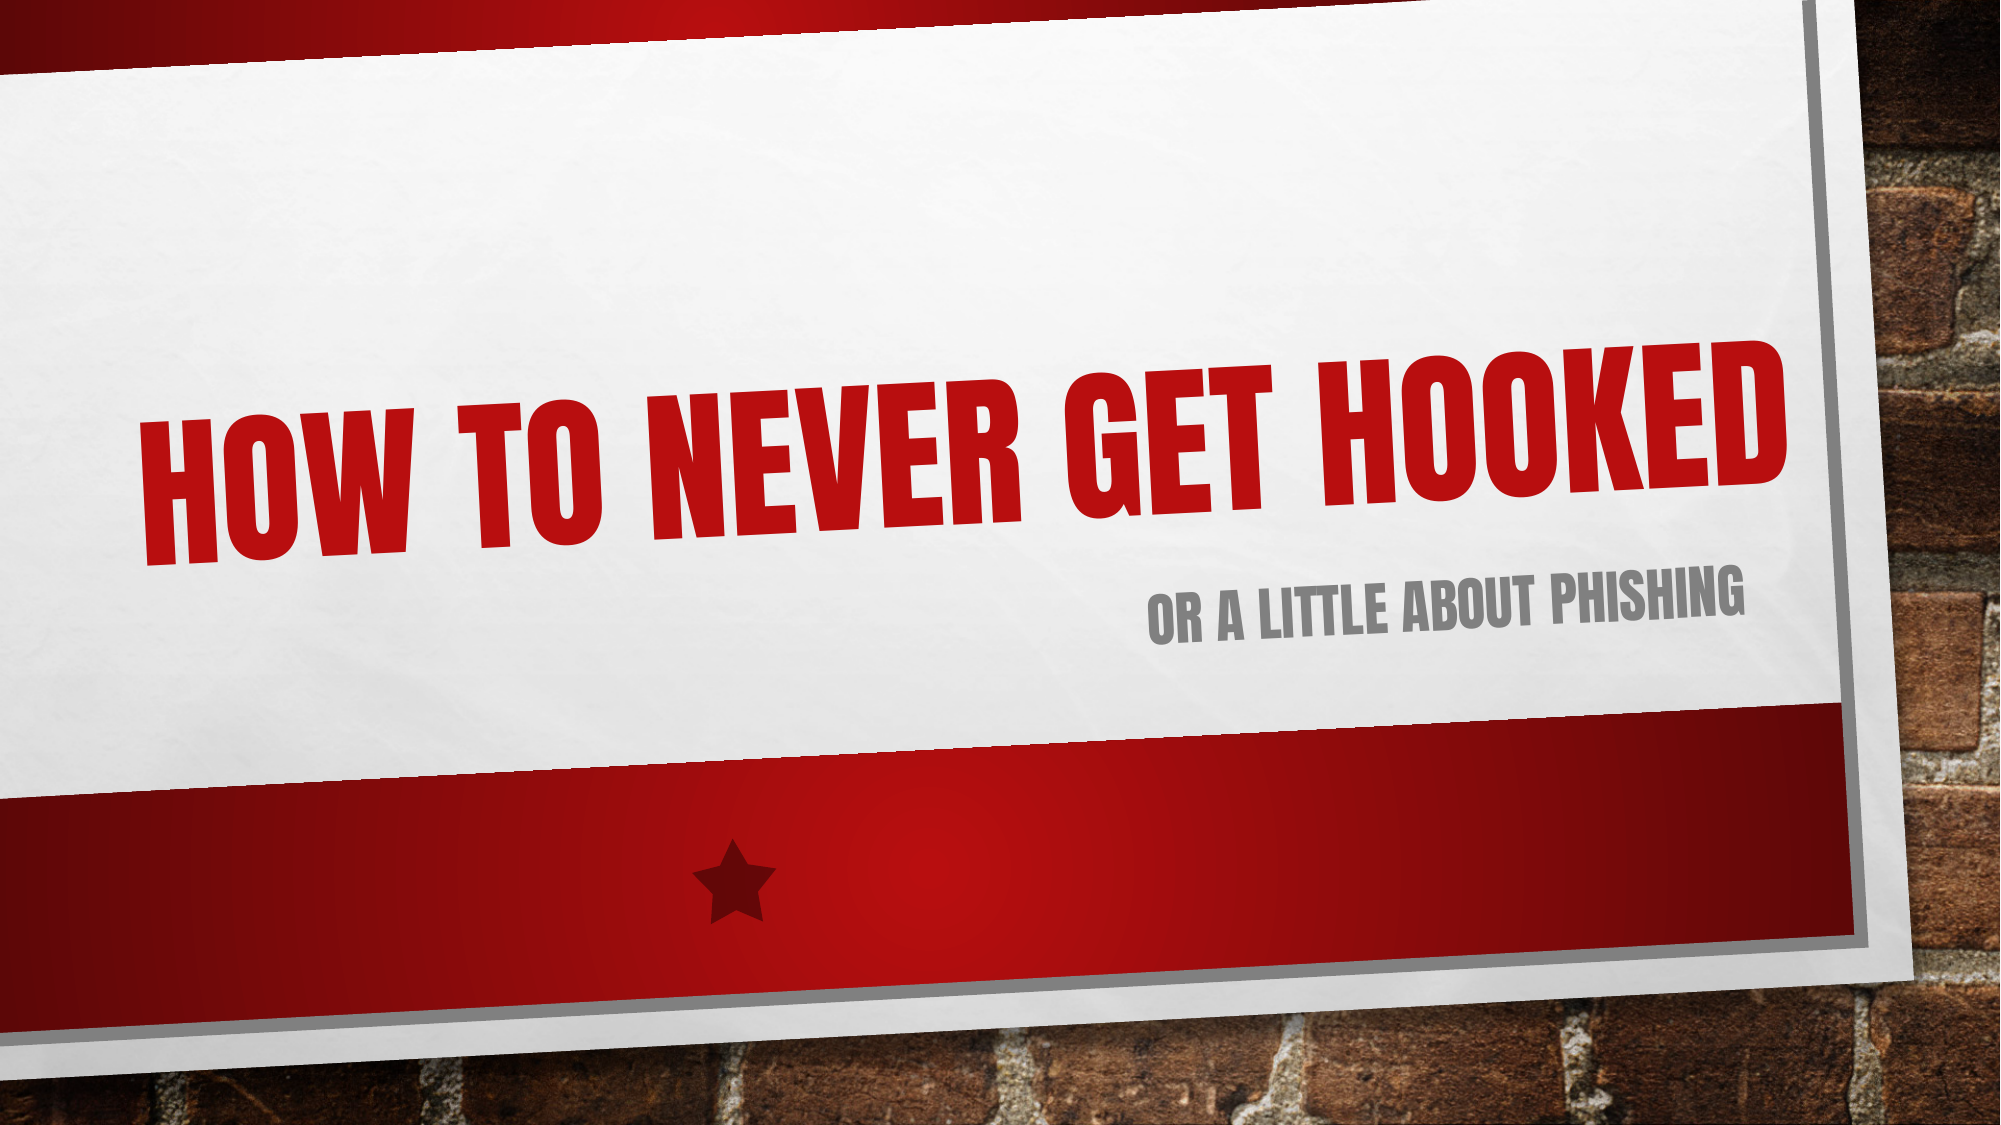

# How to never get hooked
or a little about phishing